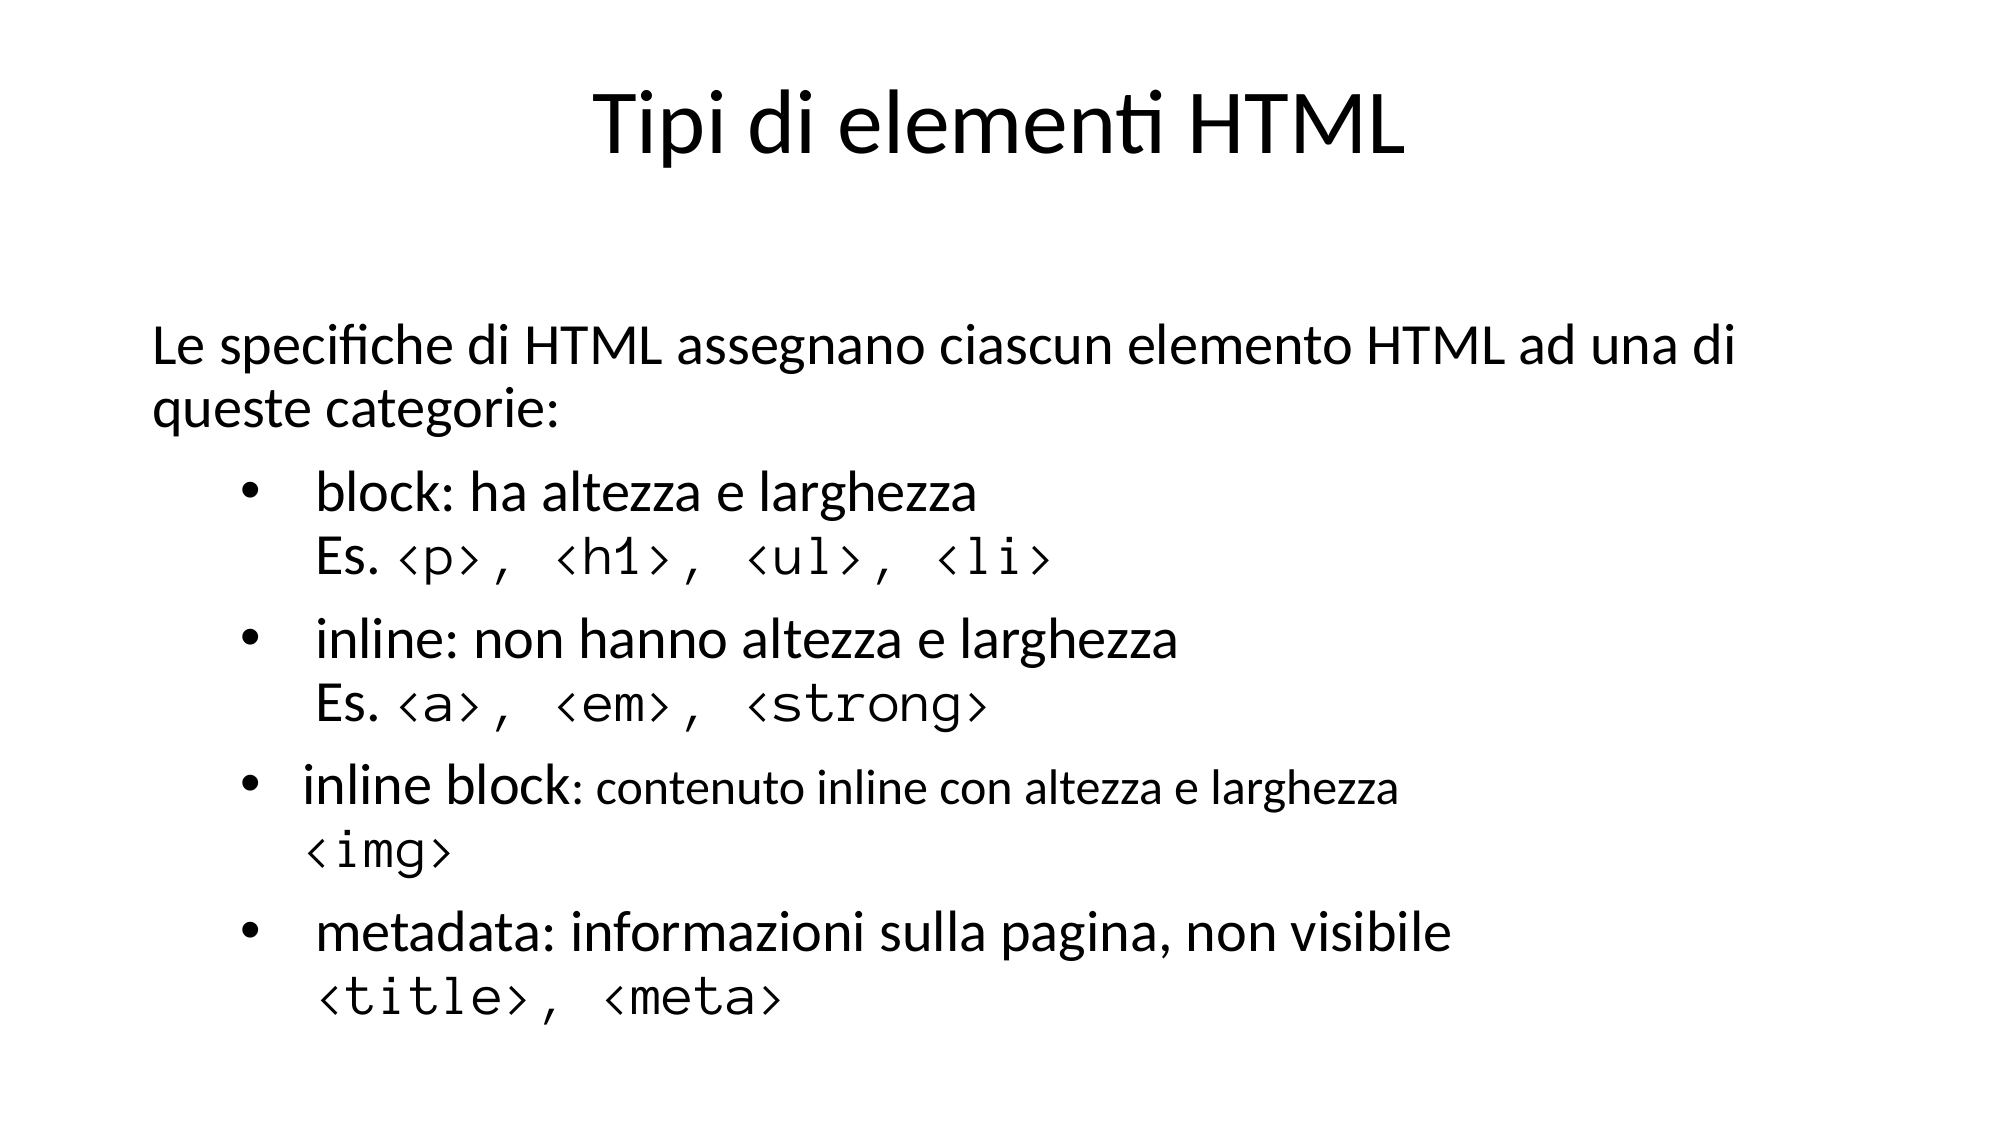

# Tipi di elementi HTML

Le specifiche di HTML assegnano ciascun elemento HTML ad una di queste categorie:
block﻿: ha altezza e larghezza
Es. <p>, <h1>, <ul>, <li>
inline: non hanno altezza e larghezza
Es. <a>, <em>, <strong>
inline block: contenuto inline con altezza e larghezza
<img>
metadata: informazioni sulla pagina, non visibile
<title>, <meta>